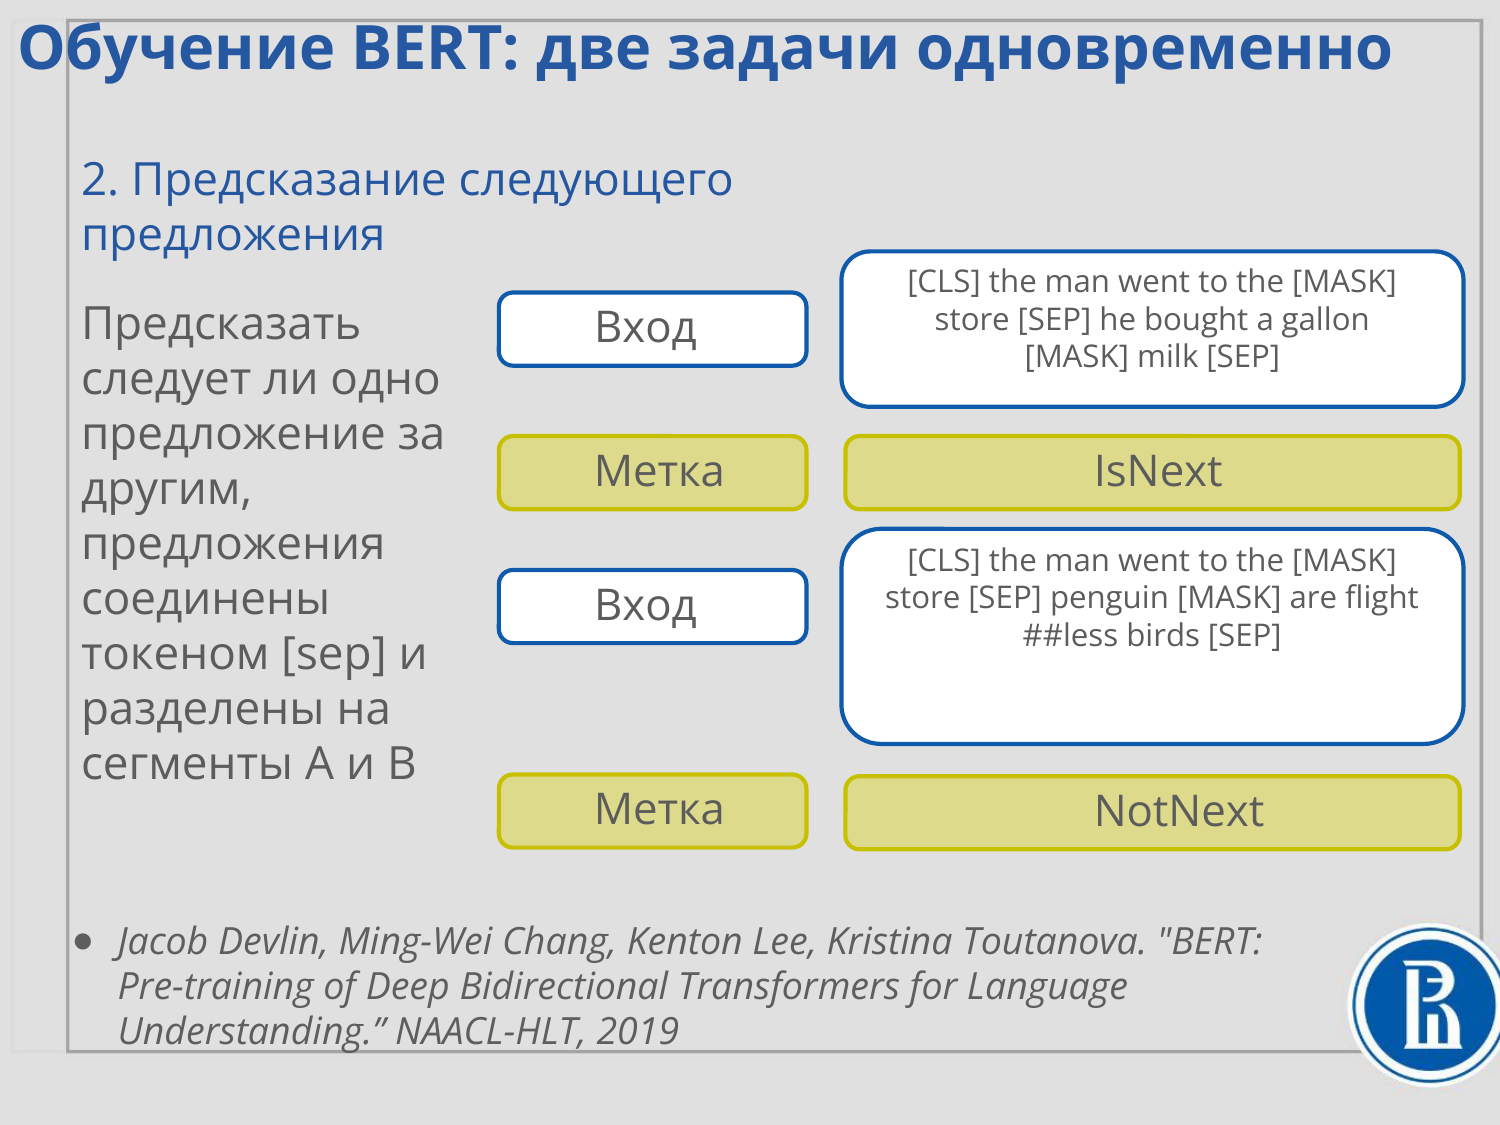

Обучение BERT: две задачи одновременно
2. Предсказание следующего предложения

[CLS] the man went to the [MASK] store [SEP] he bought a gallon [MASK] milk [SEP]
Предсказать следует ли одно предложение за другим, предложения соединены токеном [sep] и разделены на сегменты A и B

Вход

Метка
IsNext

[CLS] the man went to the [MASK] store [SEP] penguin [MASK] are flight ##less birds [SEP]

Вход

Метка
NotNext
Jacob Devlin, Ming-Wei Chang, Kenton Lee, Kristina Toutanova. "BERT: Pre-training of Deep Bidirectional Transformers for Language Understanding.” NAACL-HLT, 2019